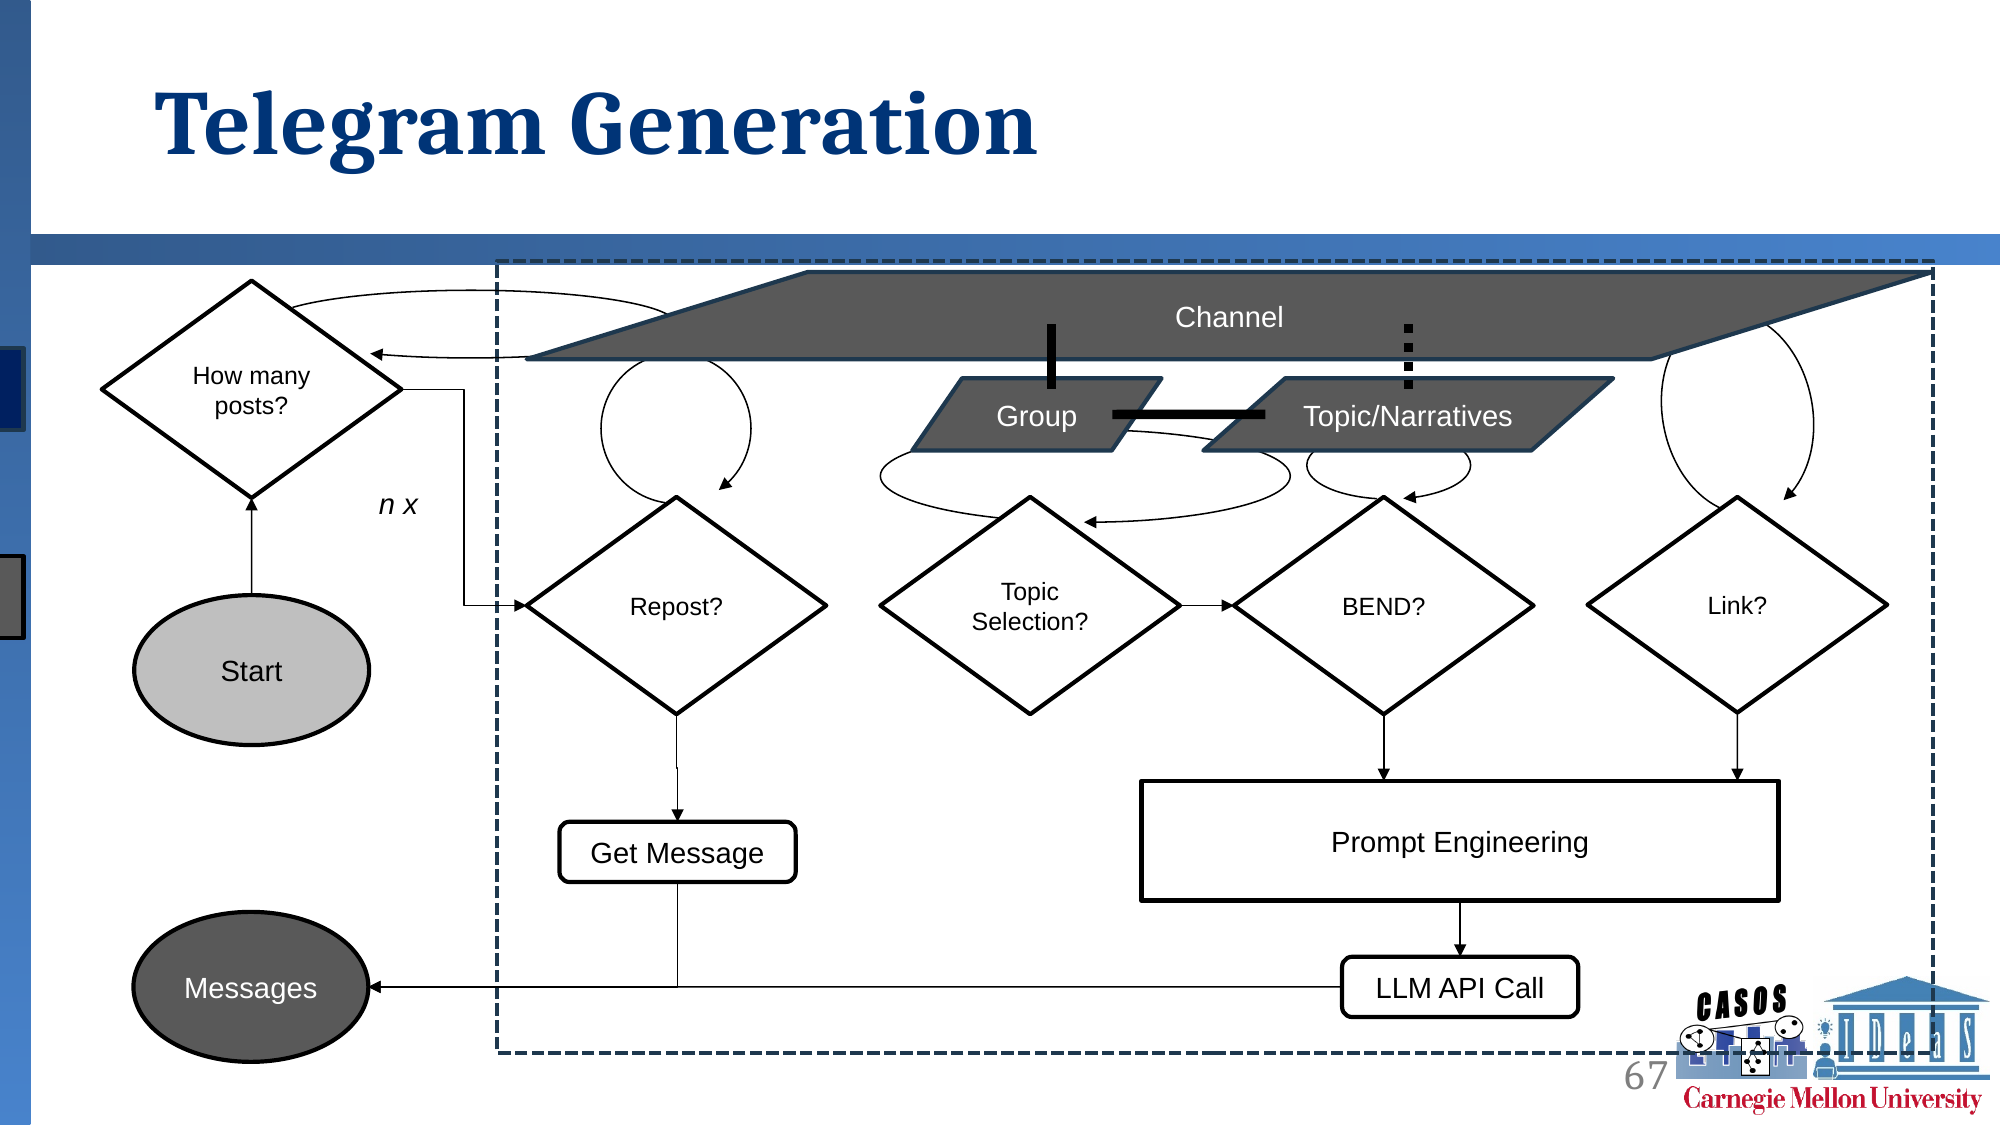

# Telegram Generation

Channel
How many posts?

Group
Topic/Narratives

n x
BEND?
Repost?
Topic Selection?
Link?
Start

Prompt Engineering
Get Message
Messages
LLM API Call
Synthetic Generator
Synthetic Social Media
67